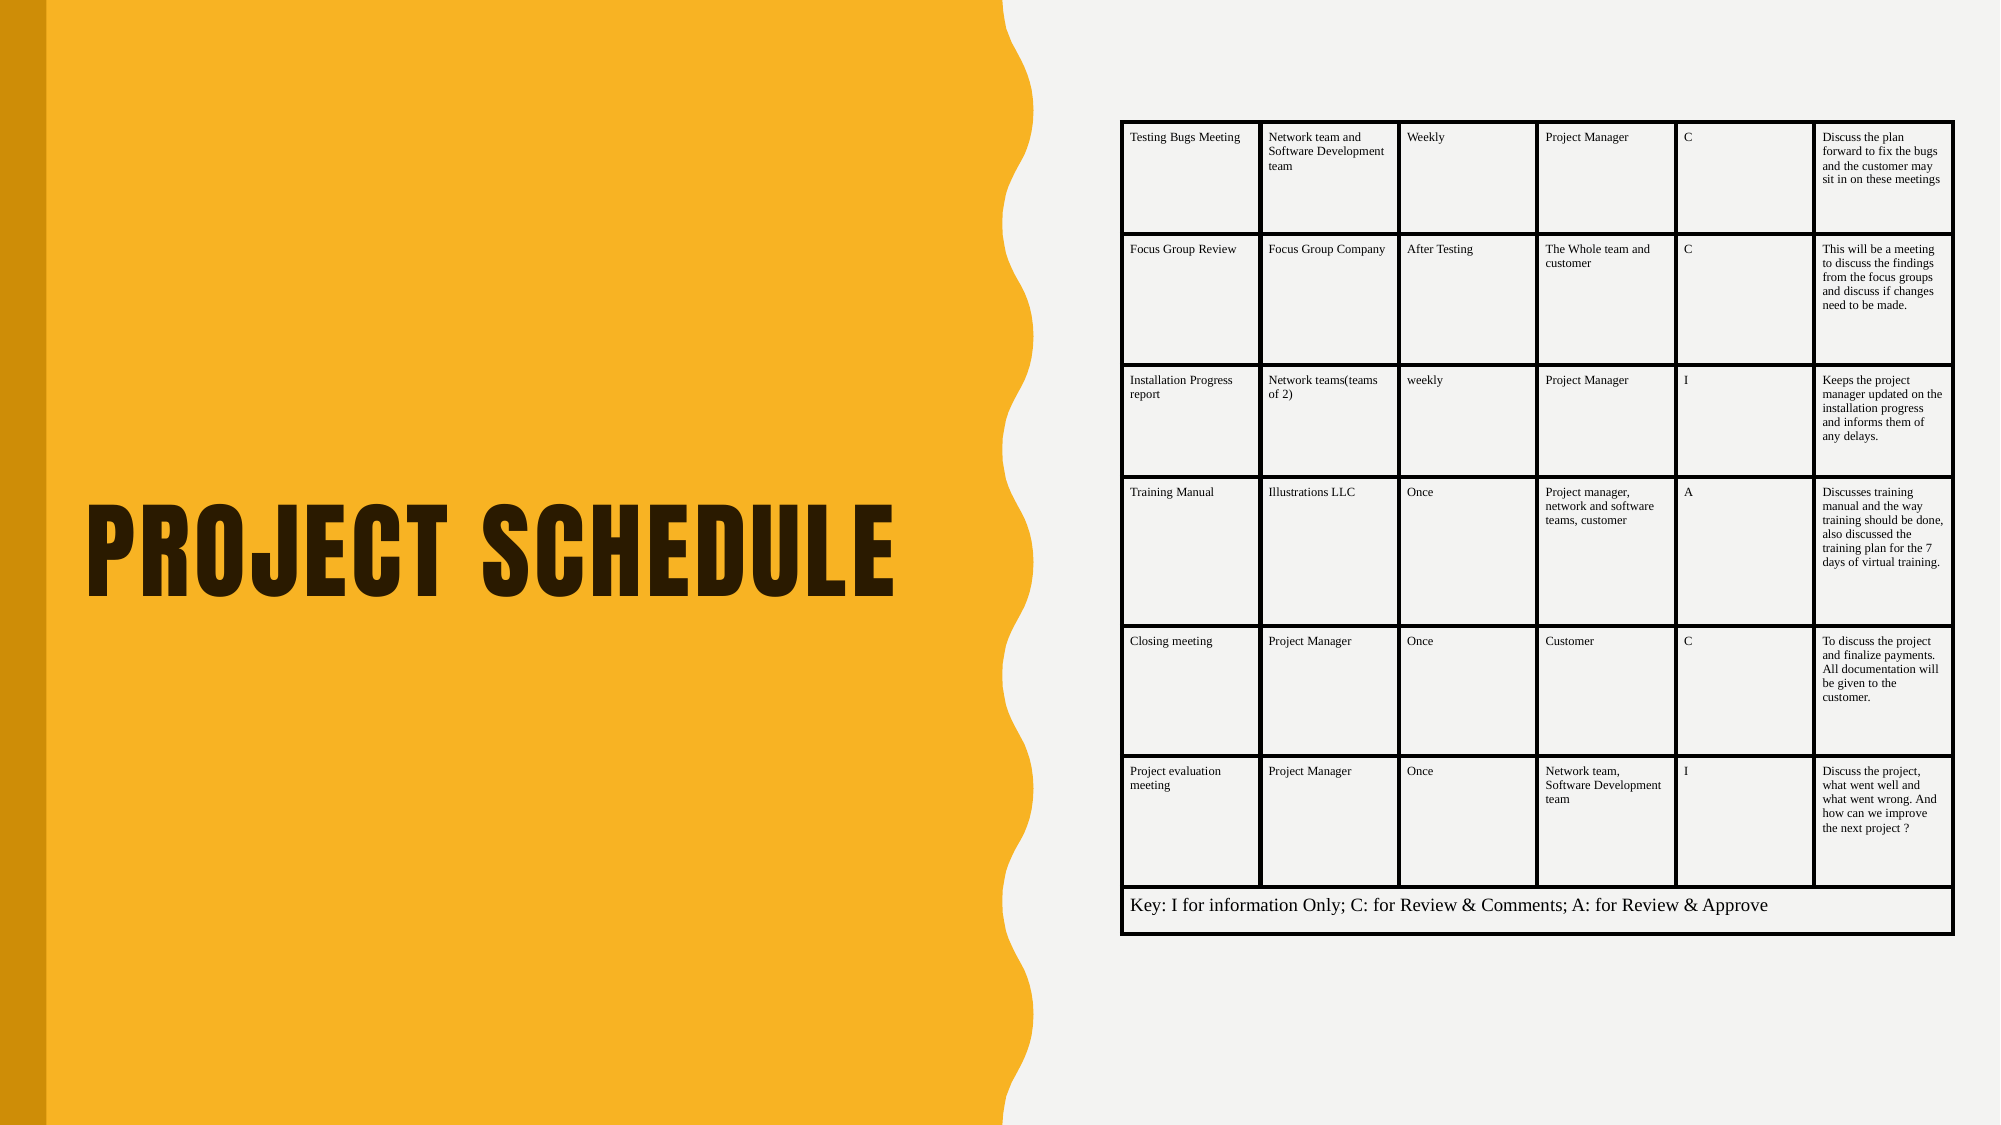

| Testing Bugs Meeting | Network team and Software Development team | Weekly | Project Manager | C | Discuss the plan forward to fix the bugs and the customer may sit in on these meetings |
| --- | --- | --- | --- | --- | --- |
| Focus Group Review | Focus Group Company | After Testing | The Whole team and customer | C | This will be a meeting to discuss the findings from the focus groups and discuss if changes need to be made. |
| Installation Progress report | Network teams(teams of 2) | weekly | Project Manager | I | Keeps the project manager updated on the installation progress and informs them of any delays. |
| Training Manual | Illustrations LLC | Once | Project manager, network and software teams, customer | A | Discusses training manual and the way training should be done, also discussed the training plan for the 7 days of virtual training. |
| Closing meeting | Project Manager | Once | Customer | C | To discuss the project and finalize payments. All documentation will be given to the customer. |
| Project evaluation meeting | Project Manager | Once | Network team, Software Development team | I | Discuss the project, what went well and what went wrong. And how can we improve the next project ? |
| Key: I for information Only; C: for Review & Comments; A: for Review & Approve |  |  |  |  |  |
# Project Schedule